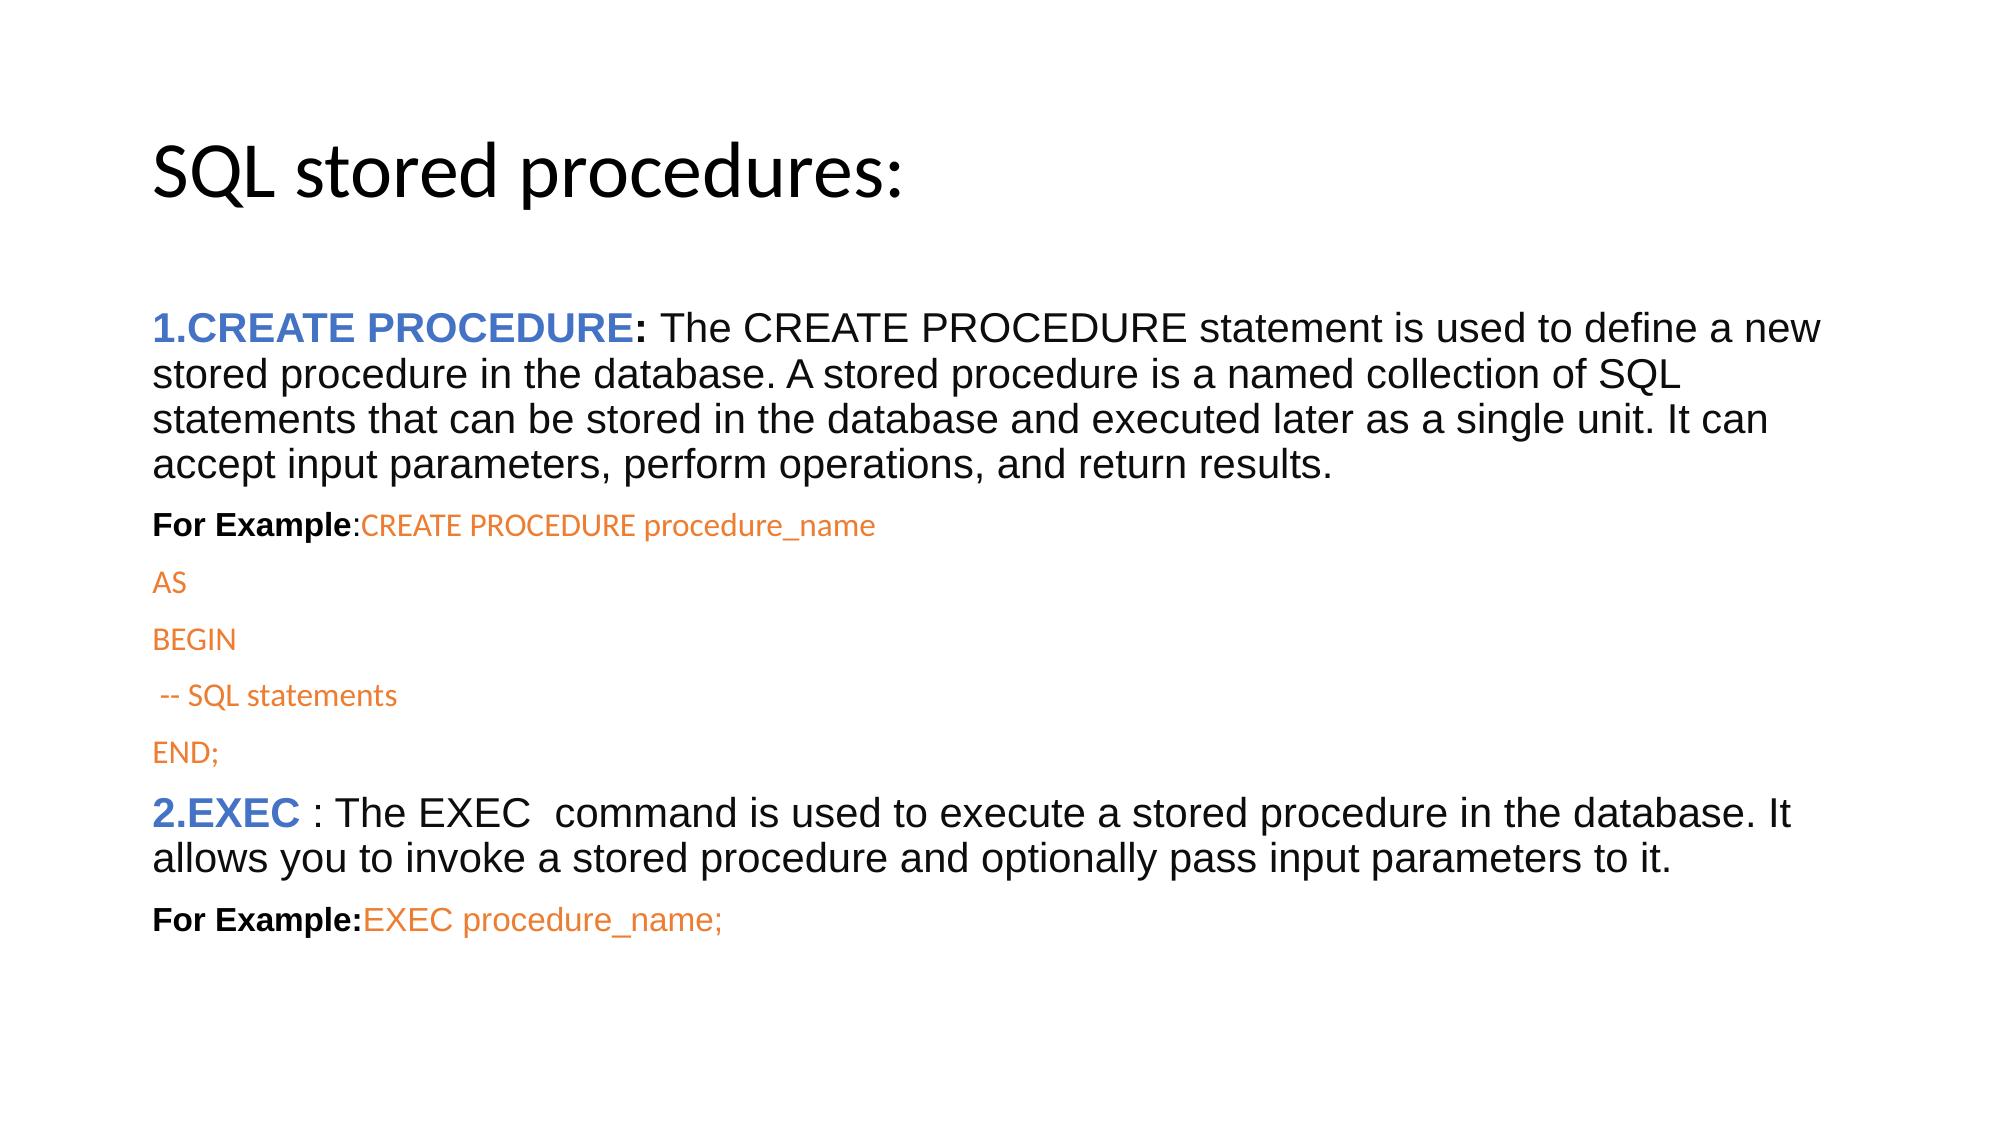

# SQL stored procedures:
1.CREATE PROCEDURE: The CREATE PROCEDURE statement is used to define a new stored procedure in the database. A stored procedure is a named collection of SQL statements that can be stored in the database and executed later as a single unit. It can accept input parameters, perform operations, and return results.
For Example:CREATE PROCEDURE procedure_name
AS
BEGIN
 -- SQL statements
END;
2.EXEC : The EXEC  command is used to execute a stored procedure in the database. It allows you to invoke a stored procedure and optionally pass input parameters to it.
For Example:EXEC procedure_name;